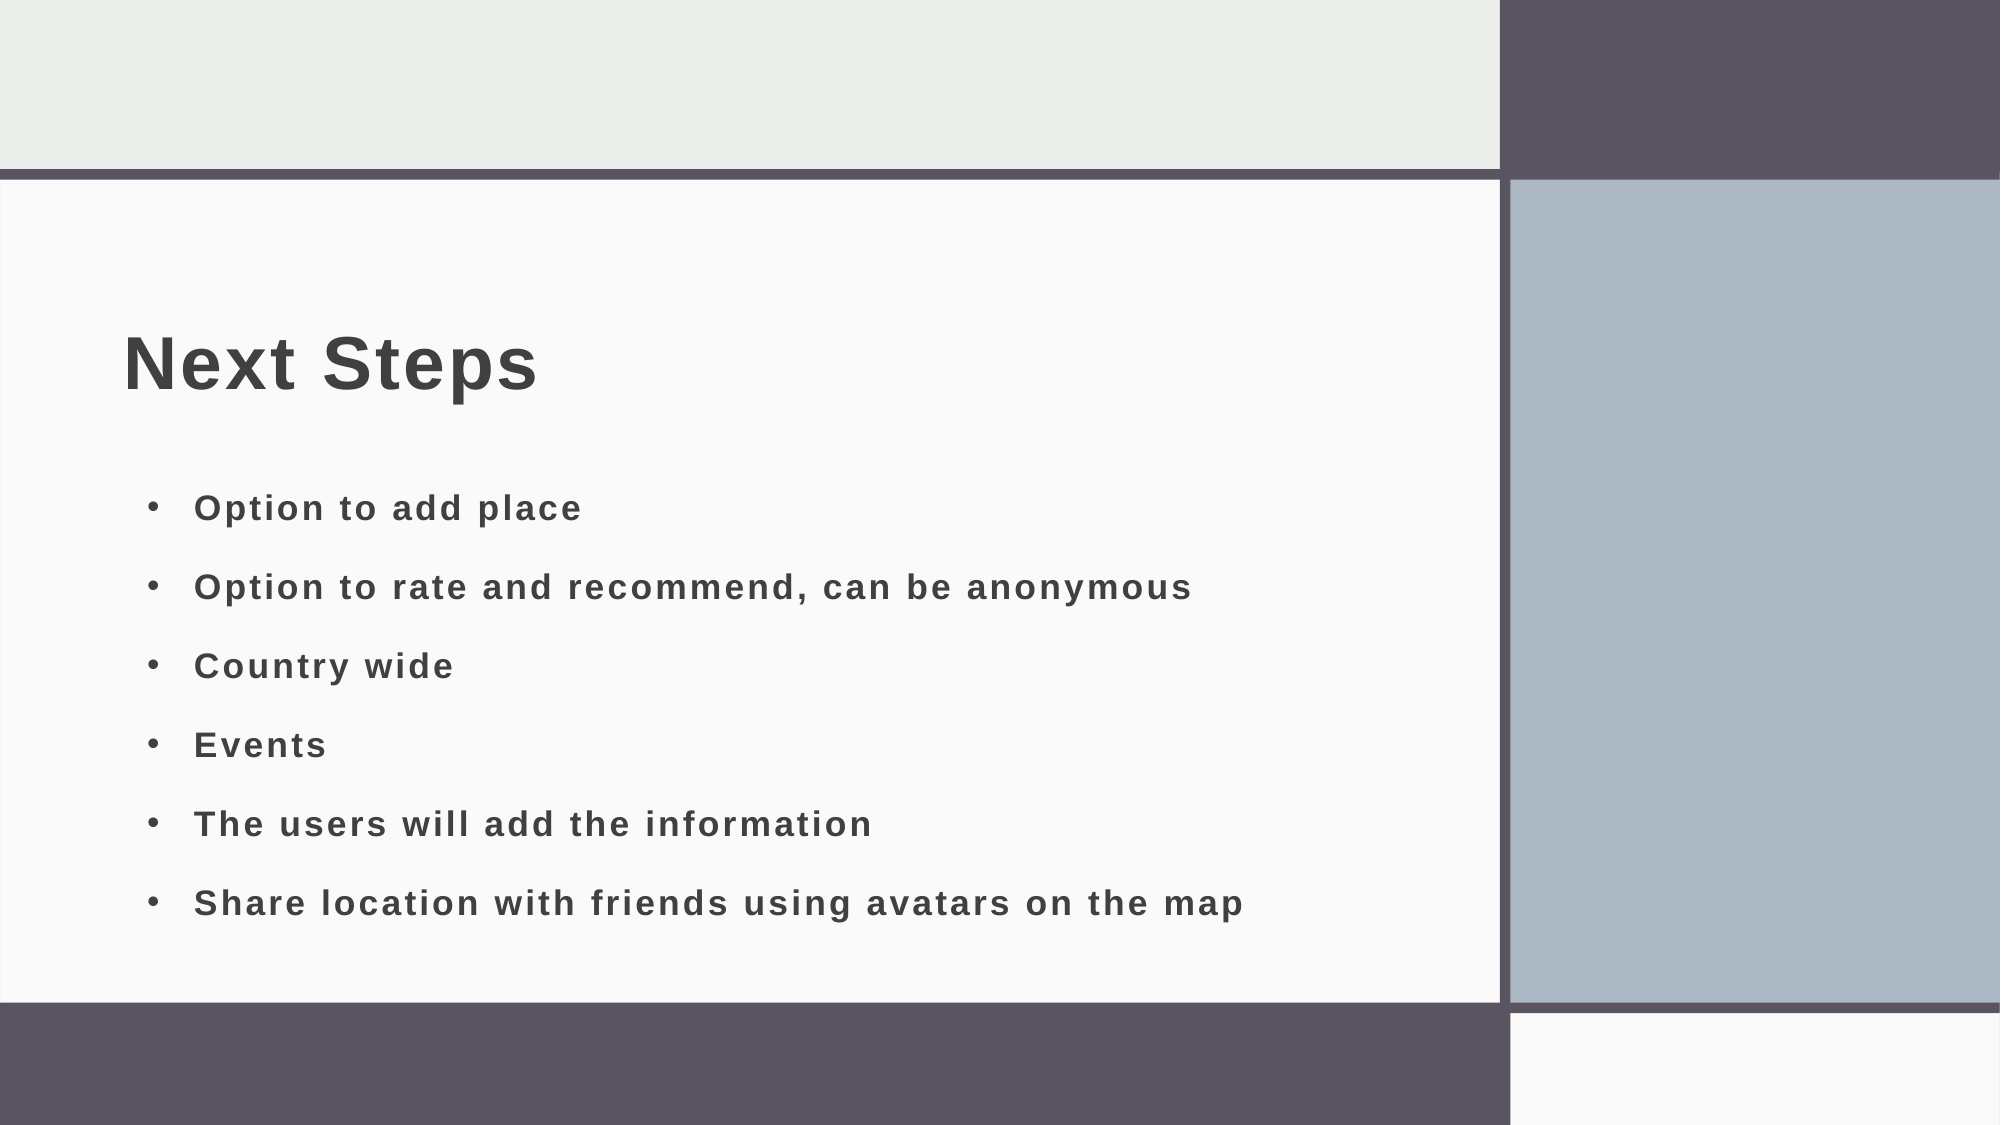

# Next Steps
Option to add place
Option to rate and recommend, can be anonymous
Country wide
Events
The users will add the information
Share location with friends using avatars on the map